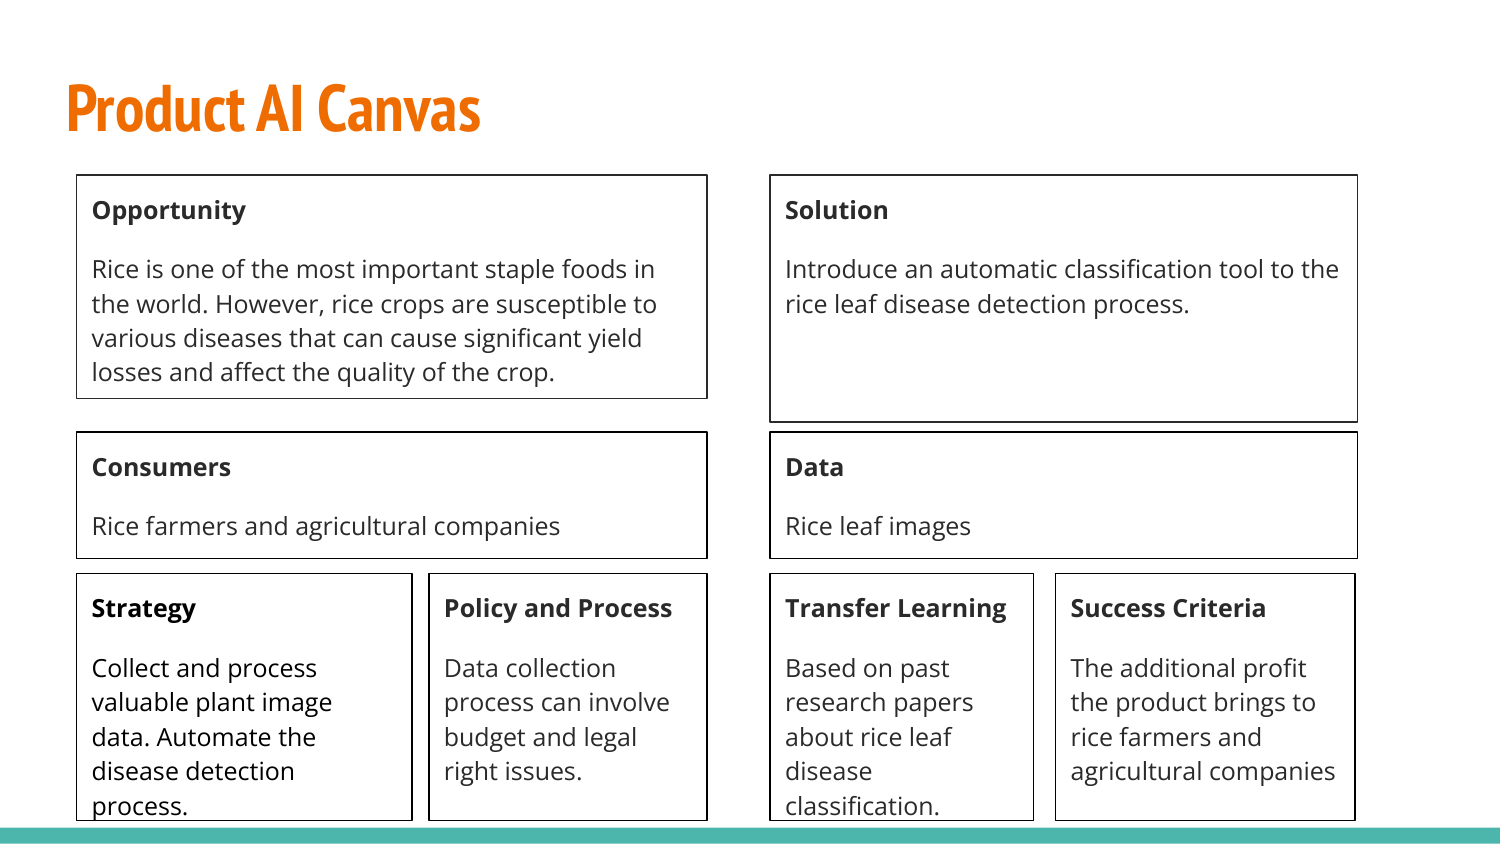

# Product AI Canvas
Opportunity
Rice is one of the most important staple foods in the world. However, rice crops are susceptible to various diseases that can cause significant yield losses and affect the quality of the crop.
Solution
Introduce an automatic classification tool to the rice leaf disease detection process.
Consumers
Rice farmers and agricultural companies
Data
Rice leaf images
Policy and Process
Data collection process can involve budget and legal right issues.
Transfer Learning
Based on past research papers about rice leaf disease classification.
Success Criteria
The additional profit the product brings to rice farmers and agricultural companies

Strategy
Collect and process valuable plant image data. Automate the disease detection process.